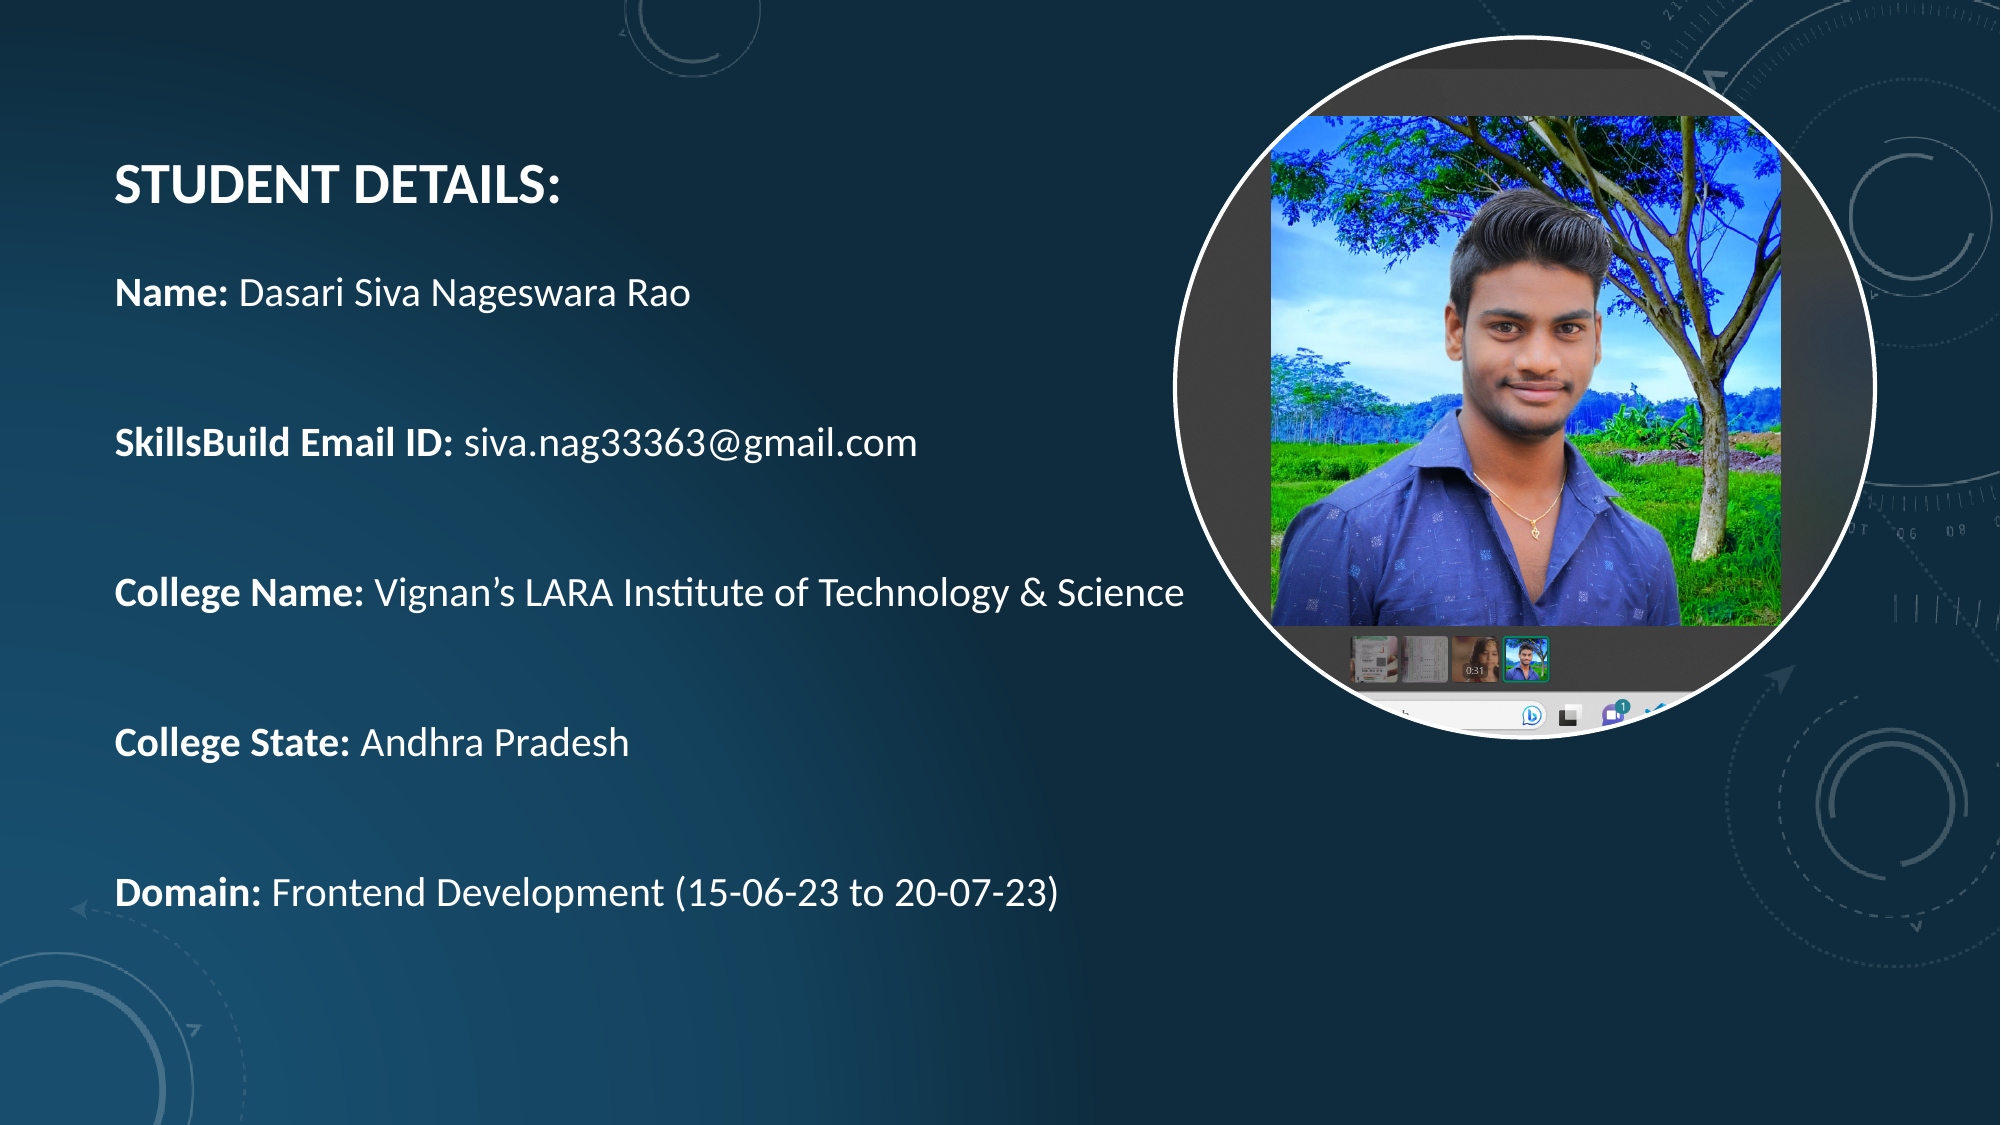

STUDENT DETAILS:

Name: Dasari Siva Nageswara Rao

SkillsBuild Email ID: siva.nag33363@gmail.com

College Name: Vignan’s LARA Institute of Technology & Science

College State: Andhra Pradesh

Domain: Frontend Development (15-06-23 to 20-07-23)